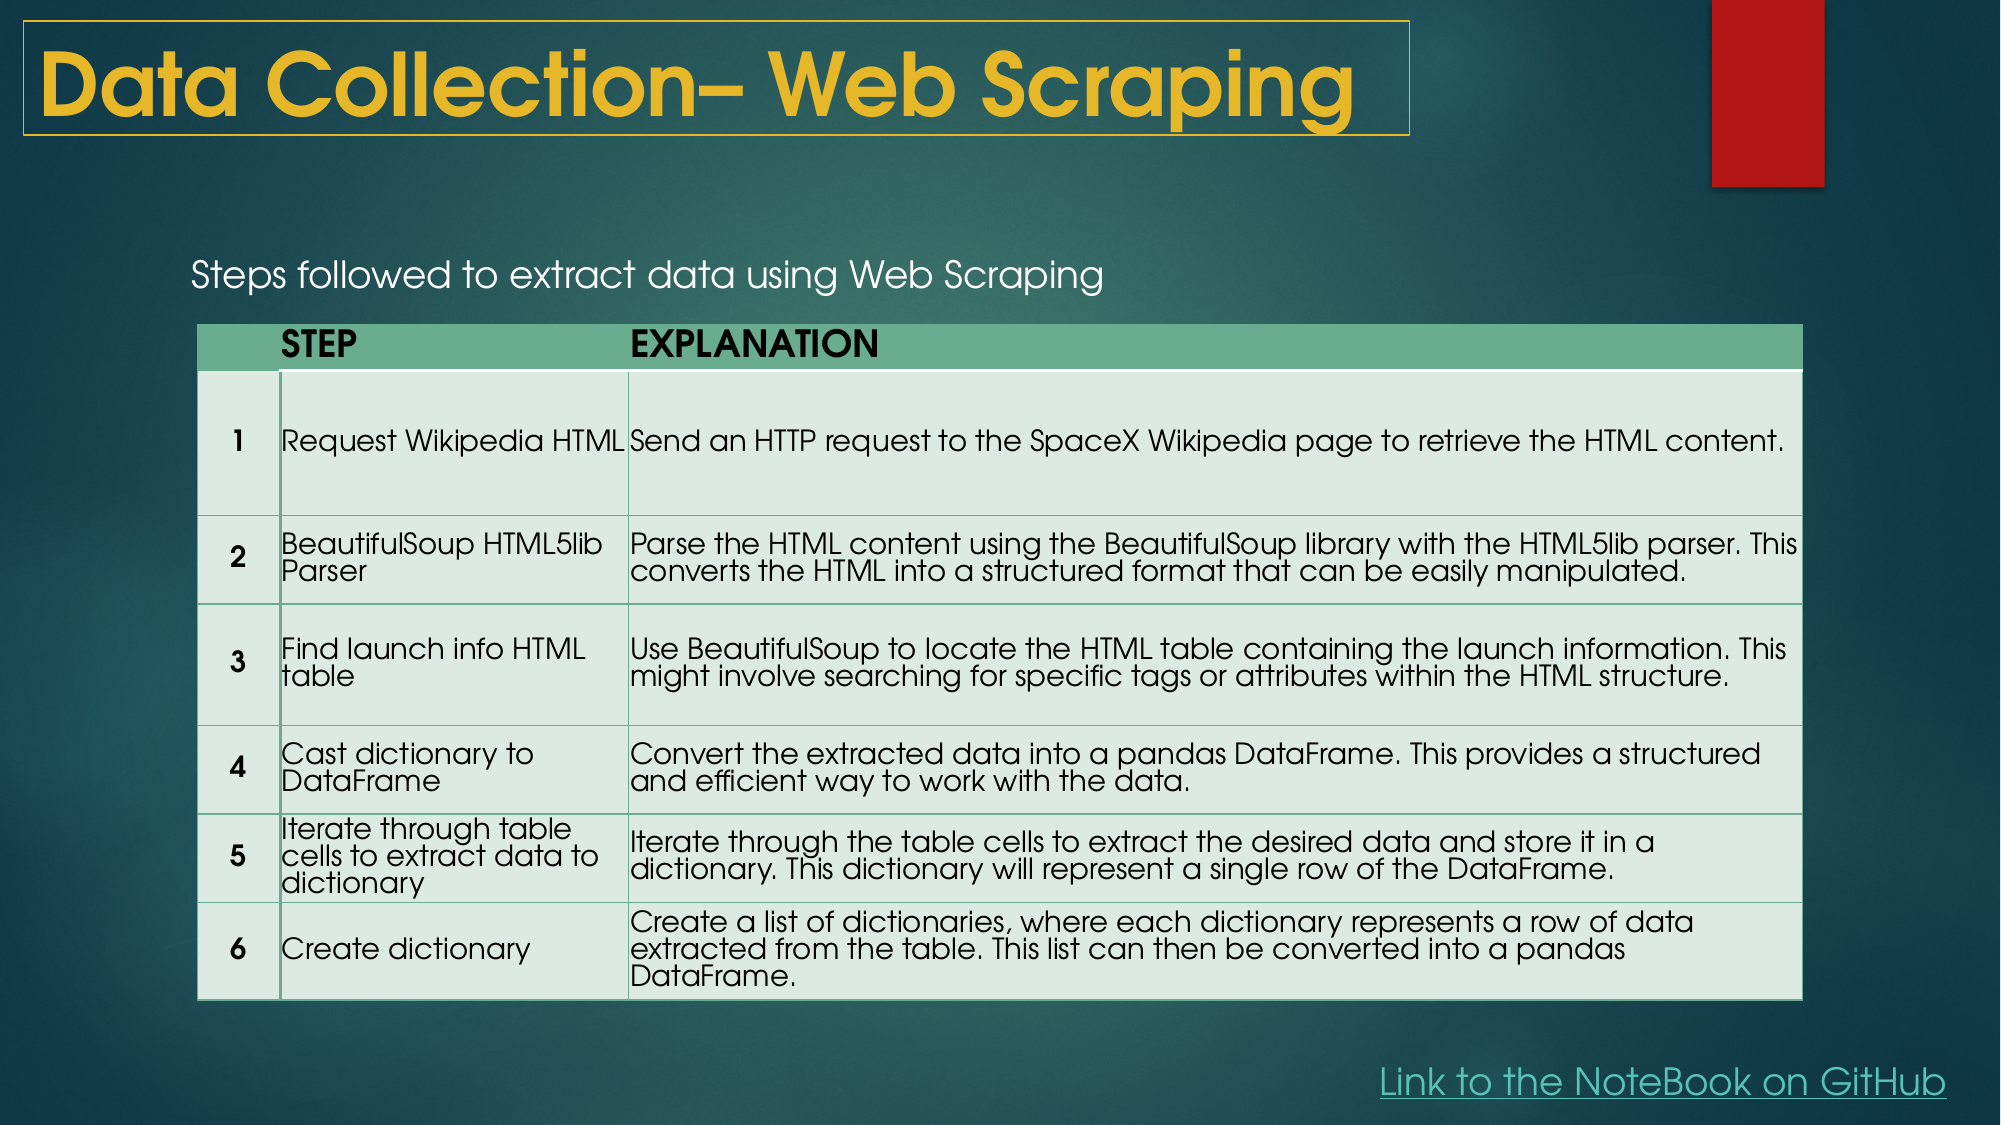

# Data Collection– Web Scraping
Steps followed to extract data using Web Scraping
|  | STEP | EXPLANATION |
| --- | --- | --- |
| 1 | Request Wikipedia HTML | Send an HTTP request to the SpaceX Wikipedia page to retrieve the HTML content. |
| 2 | BeautifulSoup HTML5lib Parser | Parse the HTML content using the BeautifulSoup library with the HTML5lib parser. This converts the HTML into a structured format that can be easily manipulated. |
| 3 | Find launch info HTML table | Use BeautifulSoup to locate the HTML table containing the launch information. This might involve searching for specific tags or attributes within the HTML structure. |
| 4 | Cast dictionary to DataFrame | Convert the extracted data into a pandas DataFrame. This provides a structured and efficient way to work with the data. |
| 5 | Iterate through table cells to extract data to dictionary | Iterate through the table cells to extract the desired data and store it in a dictionary. This dictionary will represent a single row of the DataFrame. |
| 6 | Create dictionary | Create a list of dictionaries, where each dictionary represents a row of data extracted from the table. This list can then be converted into a pandas DataFrame. |
Link to the NoteBook on GitHub